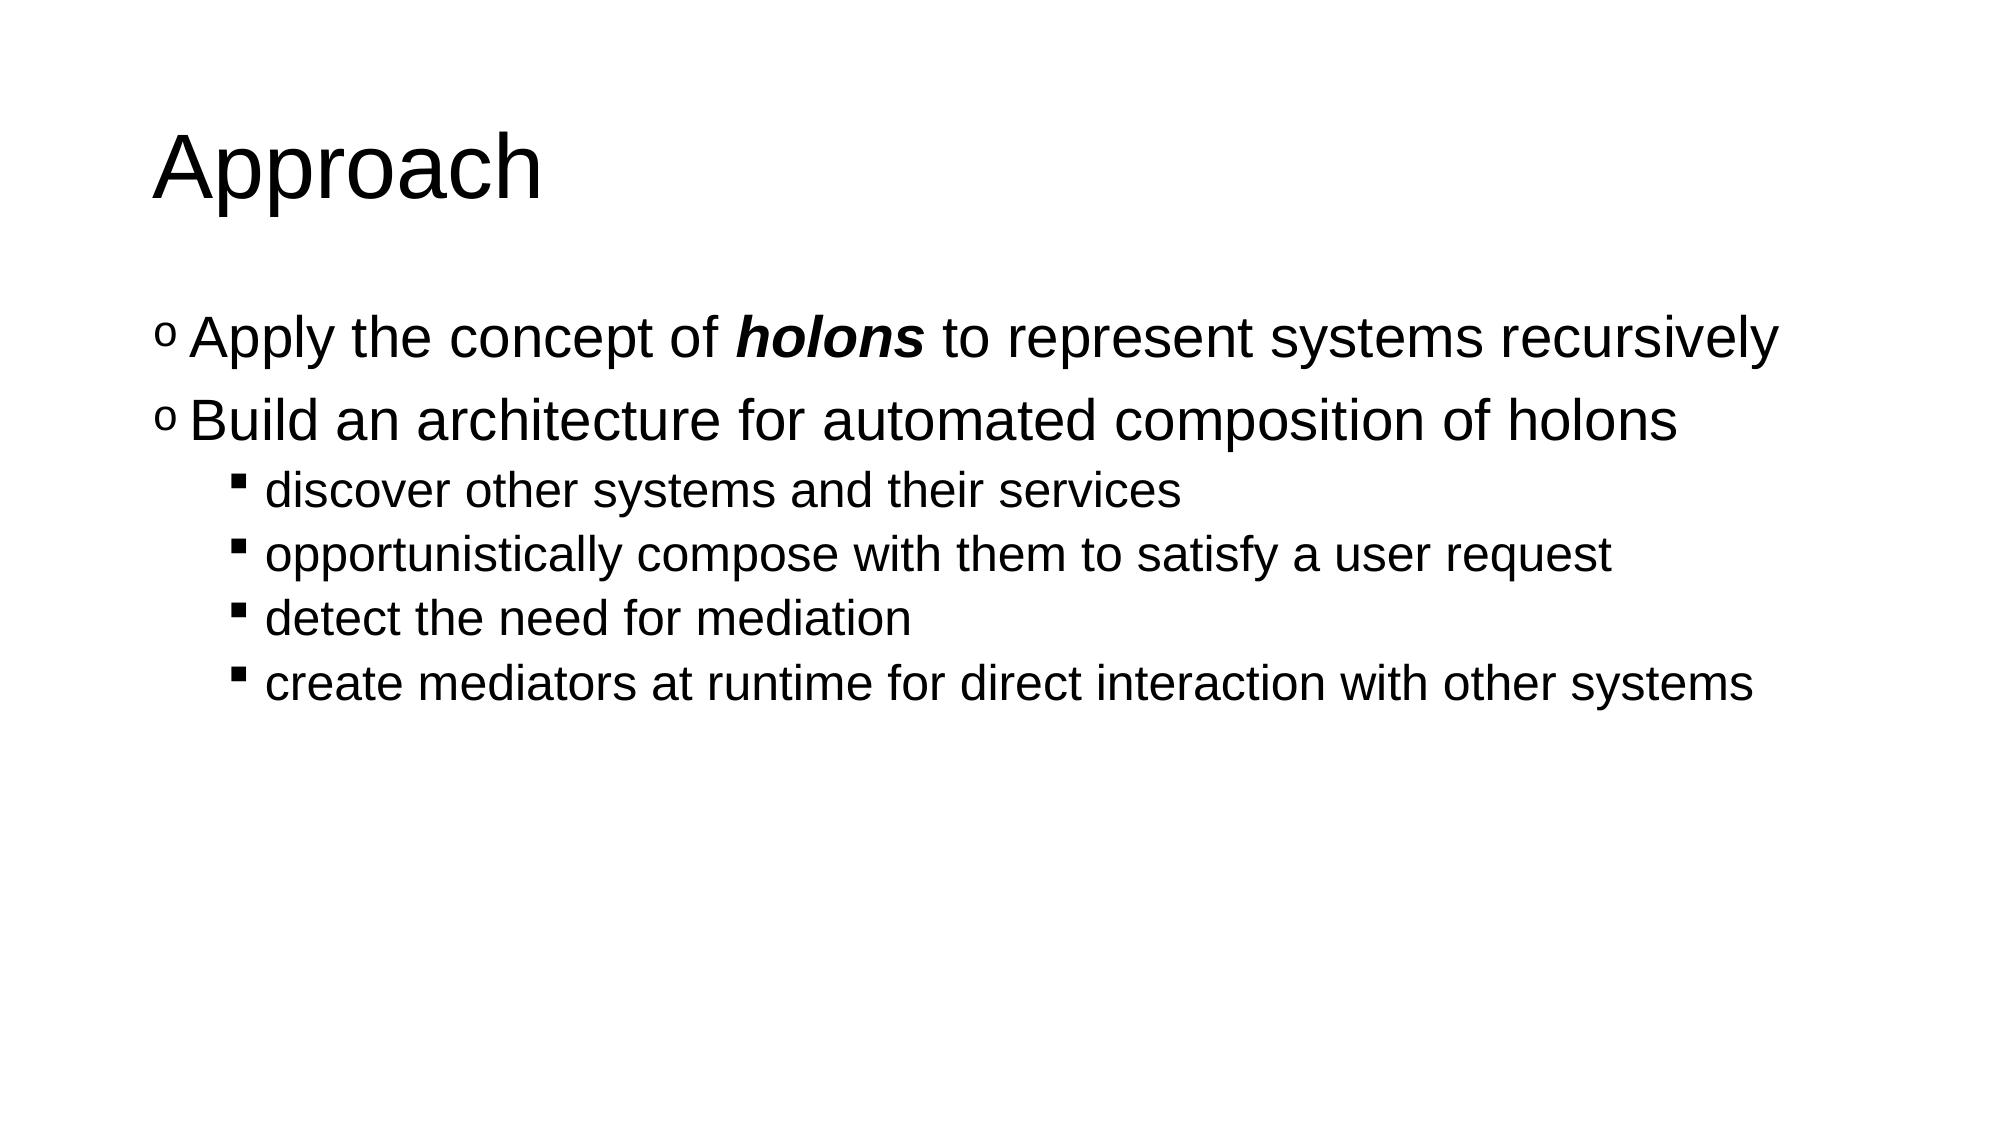

# Approach
Apply the concept of holons to represent systems recursively
Build an architecture for automated composition of holons
discover other systems and their services
opportunistically compose with them to satisfy a user request
detect the need for mediation
create mediators at runtime for direct interaction with other systems